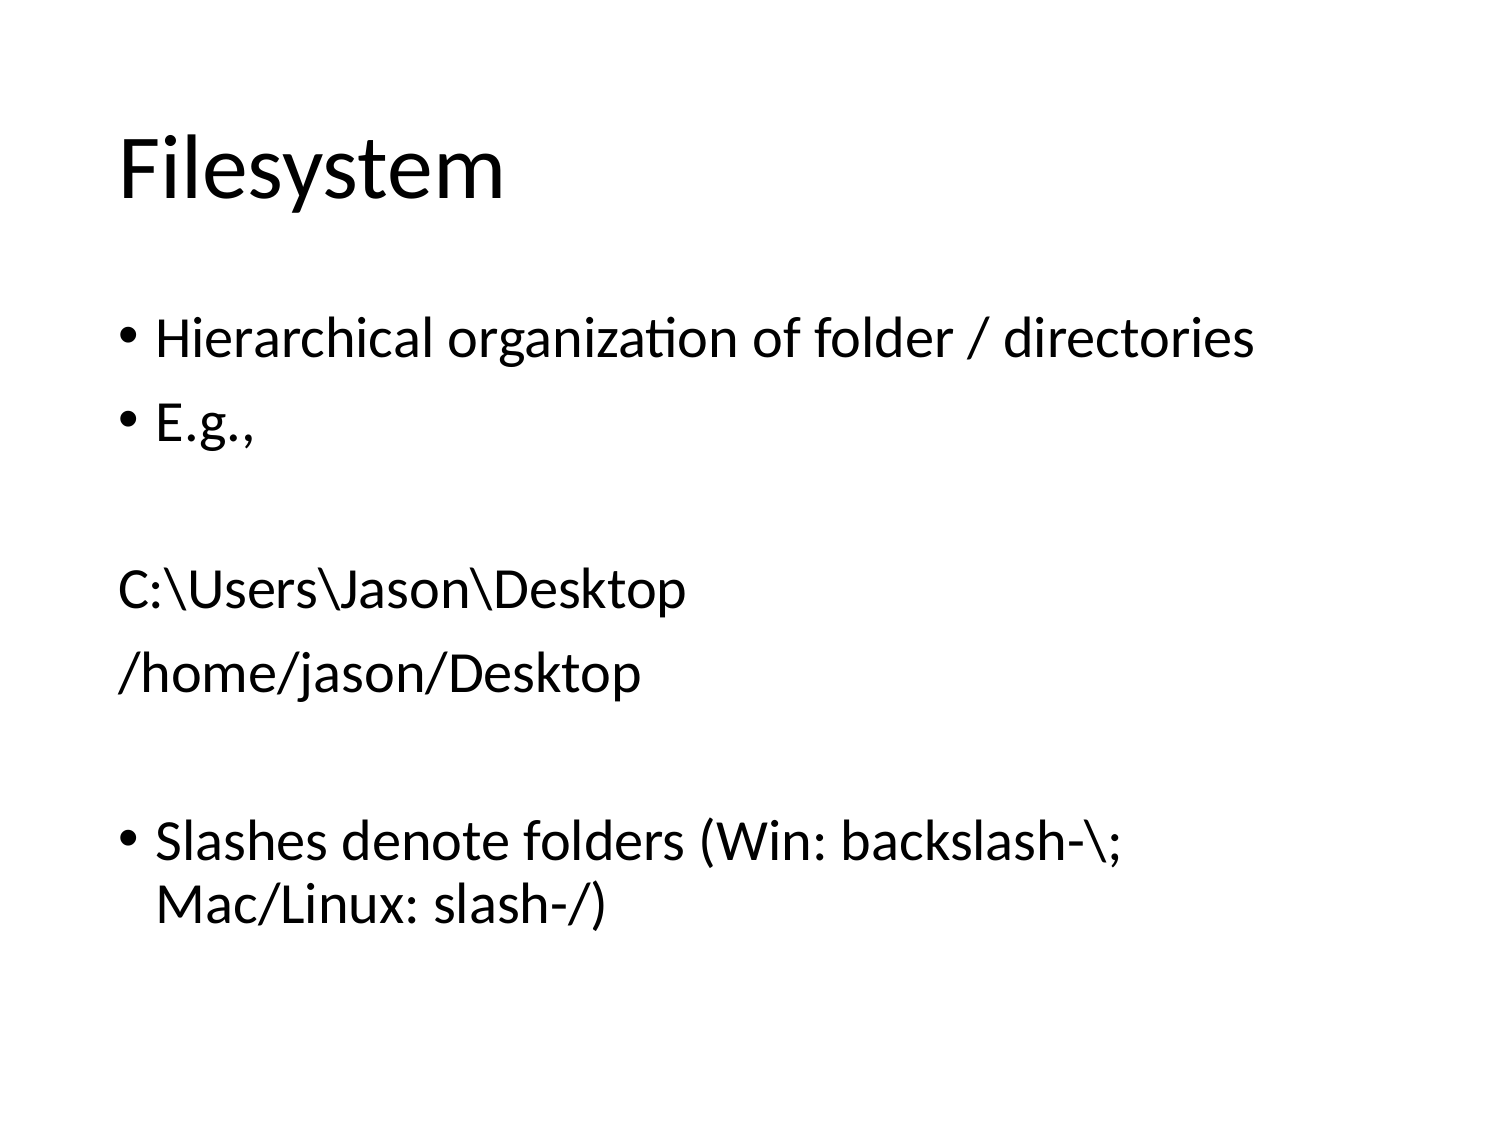

# Filesystem
Hierarchical organization of folder / directories
E.g.,

C:\Users\Jason\Desktop
/home/jason/Desktop

Slashes denote folders (Win: backslash-\; Mac/Linux: slash-/)